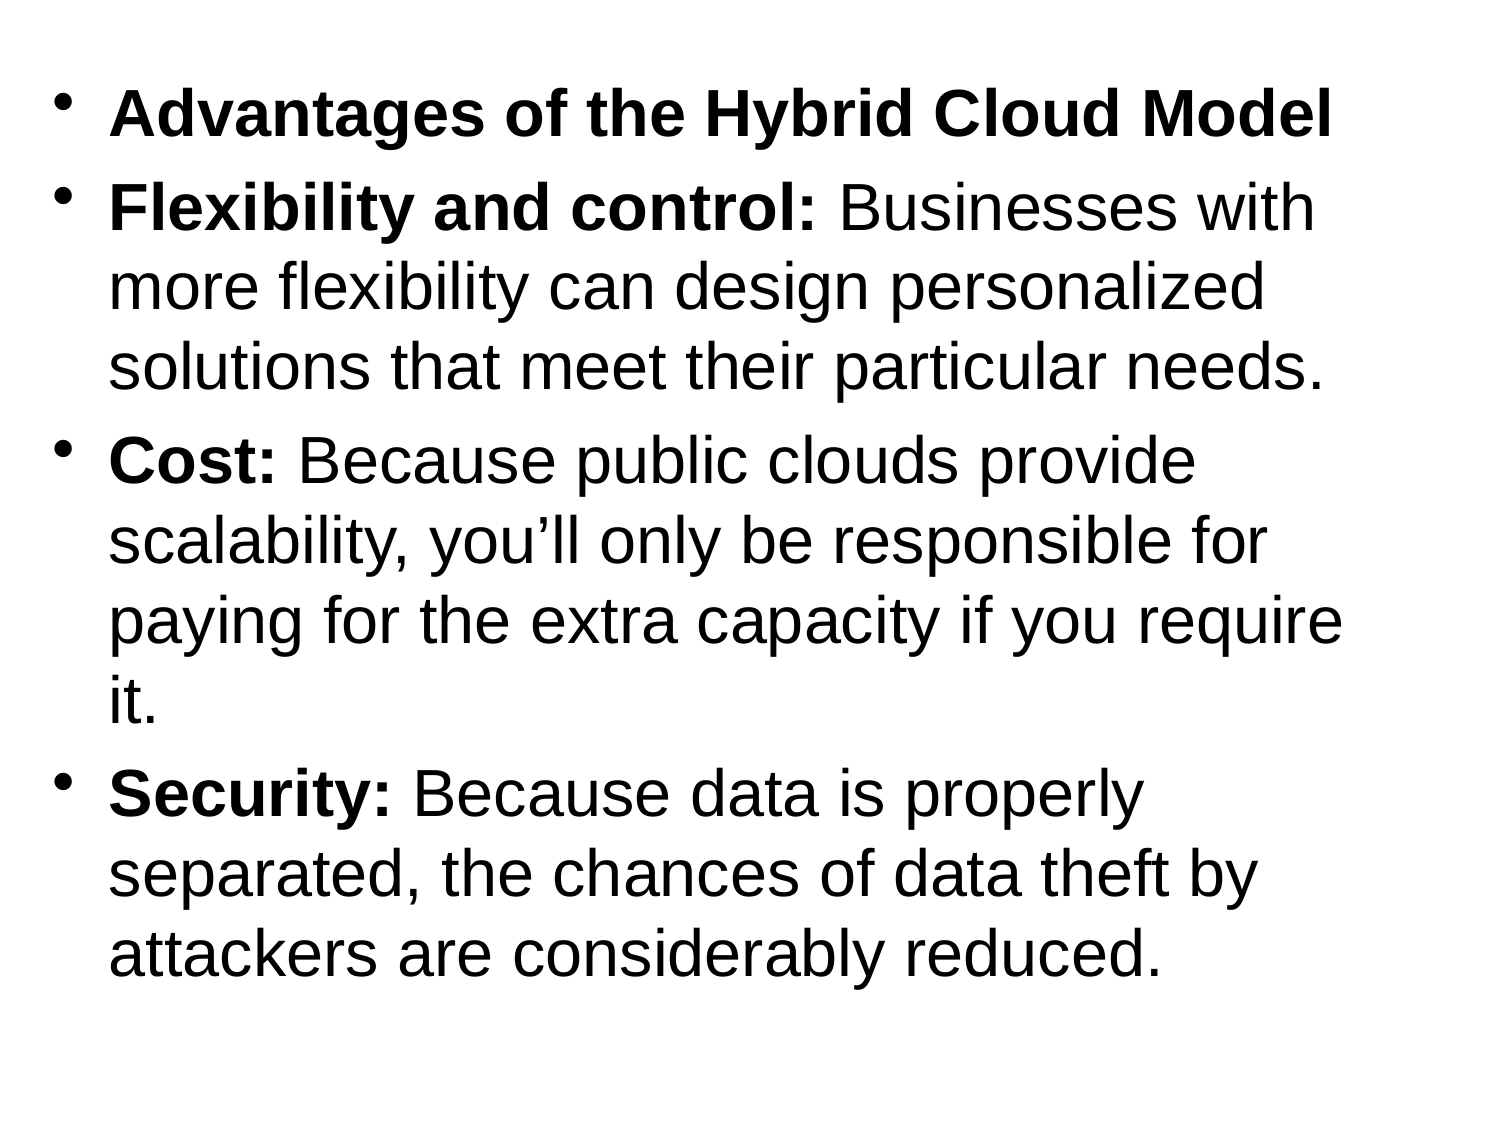

Advantages of the Hybrid Cloud Model
Flexibility and control: Businesses with more flexibility can design personalized solutions that meet their particular needs.
Cost: Because public clouds provide scalability, you’ll only be responsible for paying for the extra capacity if you require it.
Security: Because data is properly separated, the chances of data theft by attackers are considerably reduced.